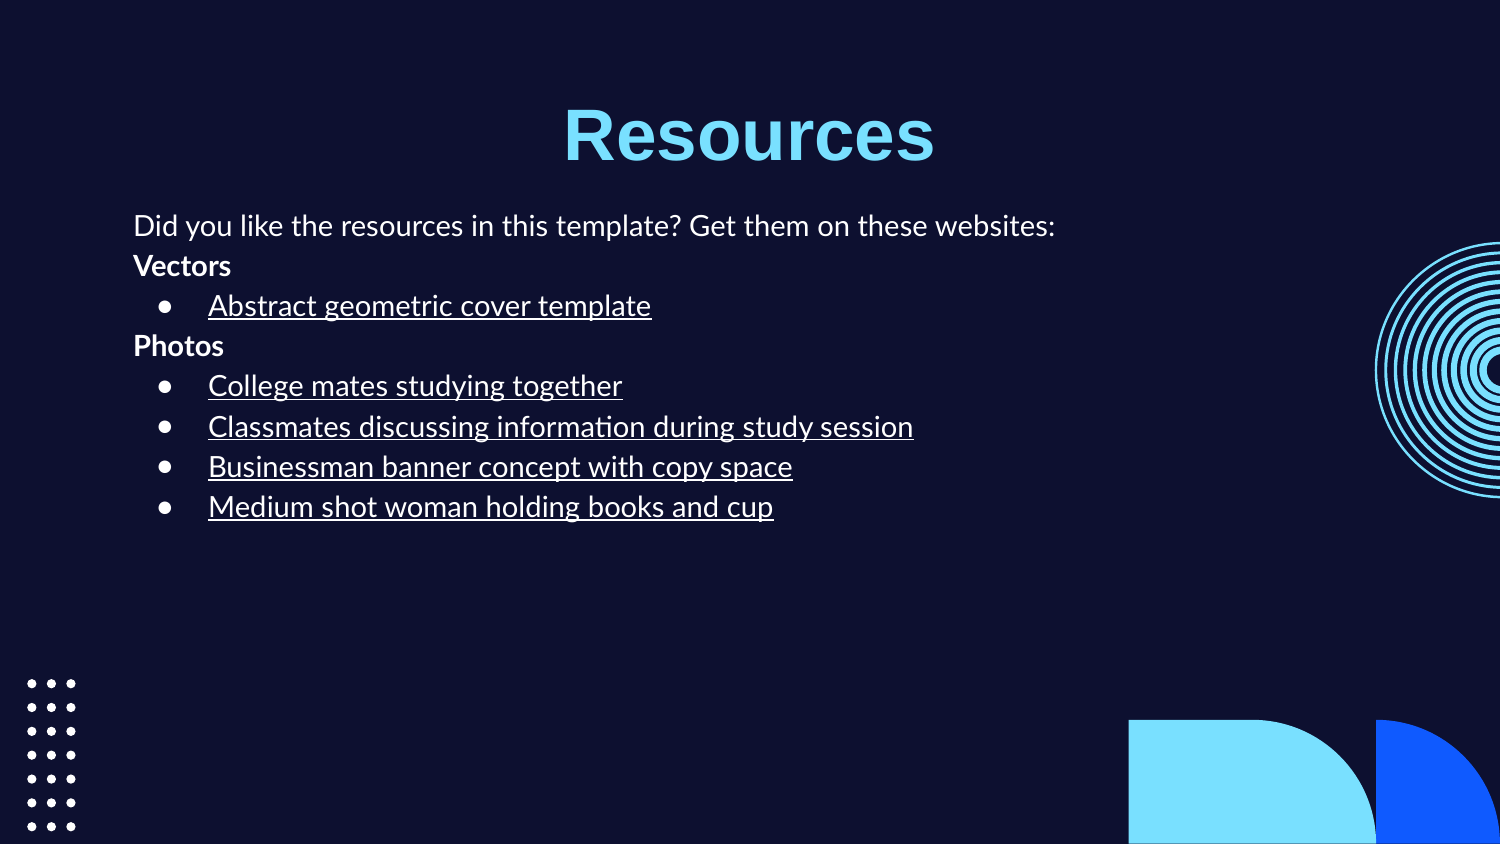

# Resources
Did you like the resources in this template? Get them on these websites:
Vectors
Abstract geometric cover template
Photos
College mates studying together
Classmates discussing information during study session
Businessman banner concept with copy space
Medium shot woman holding books and cup